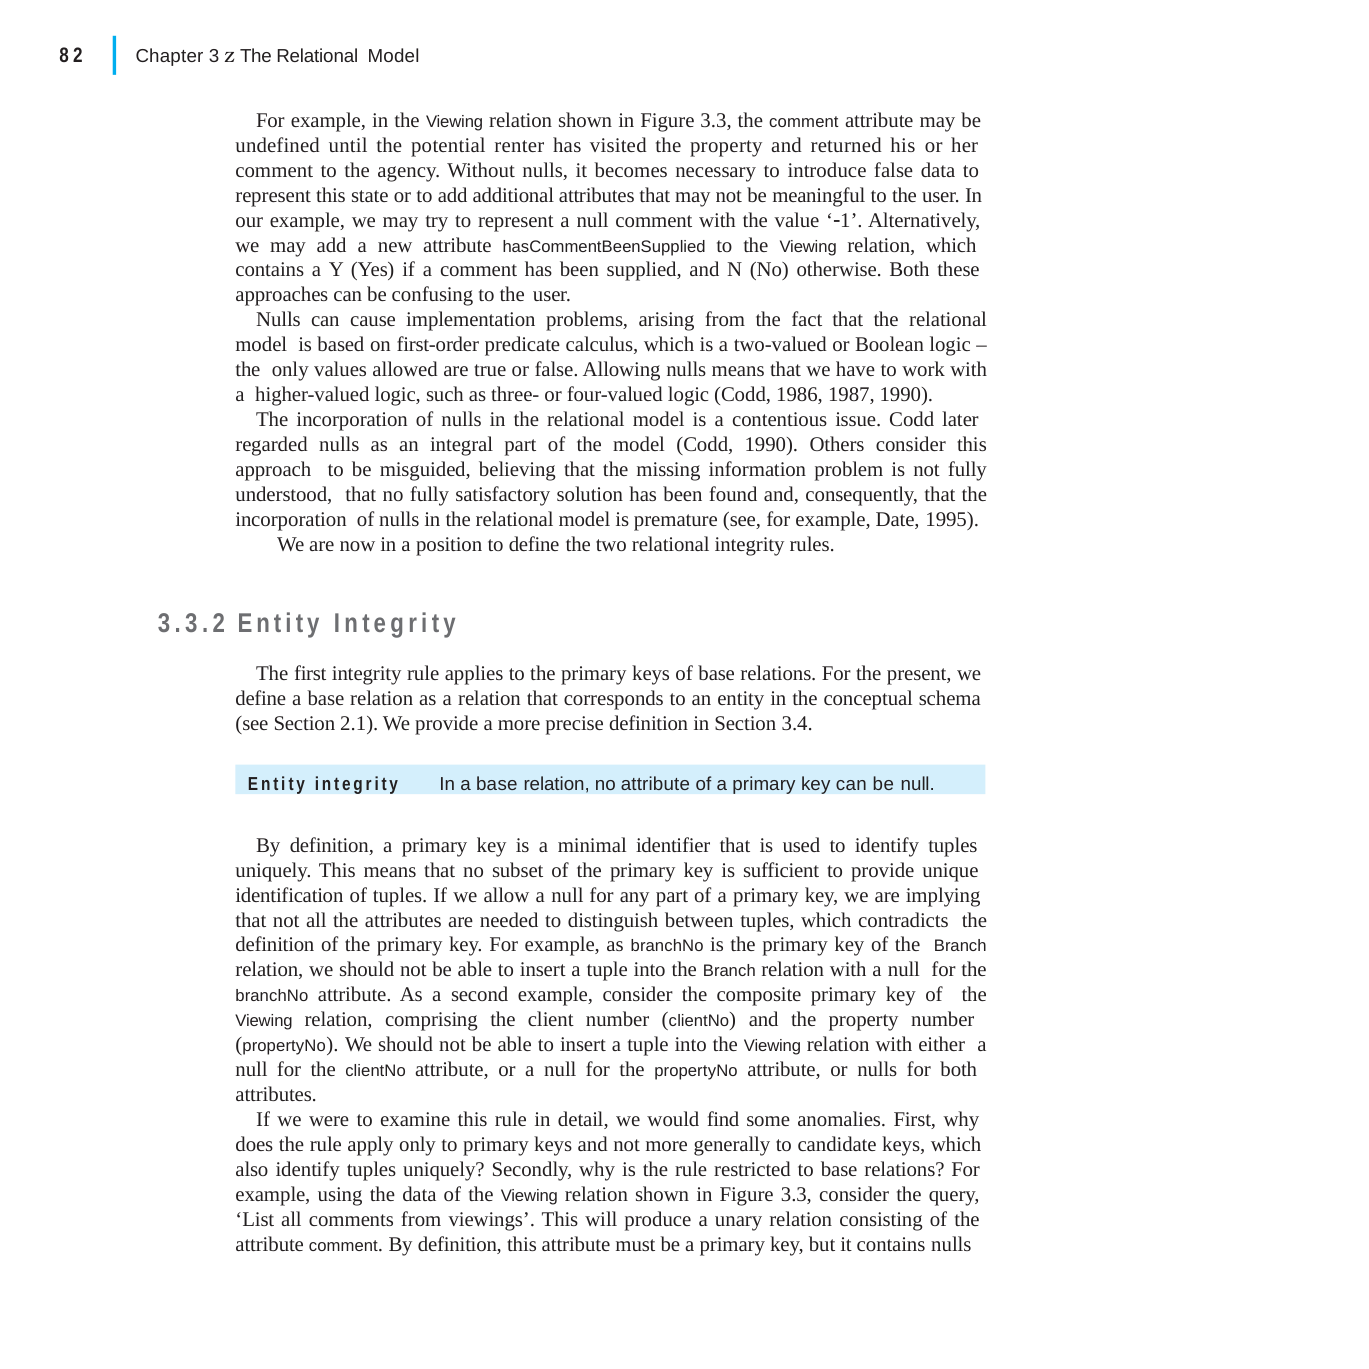

|
82
Chapter 3 z The Relational Model
For example, in the Viewing relation shown in Figure 3.3, the comment attribute may be  undefined until the potential renter has visited the property and returned his or her  comment to the agency. Without nulls, it becomes necessary to introduce false data to  represent this state or to add additional attributes that may not be meaningful to the user. In  our example, we may try to represent a null comment with the value ‘−1’. Alternatively,  we may add a new attribute hasCommentBeenSupplied to the Viewing relation, which  contains a Y (Yes) if a comment has been supplied, and N (No) otherwise. Both these  approaches can be confusing to the user.
Nulls can cause implementation problems, arising from the fact that the relational model  is based on first-order predicate calculus, which is a two-valued or Boolean logic – the  only values allowed are true or false. Allowing nulls means that we have to work with a  higher-valued logic, such as three- or four-valued logic (Codd, 1986, 1987, 1990).
The incorporation of nulls in the relational model is a contentious issue. Codd later  regarded nulls as an integral part of the model (Codd, 1990). Others consider this approach  to be misguided, believing that the missing information problem is not fully understood,  that no fully satisfactory solution has been found and, consequently, that the incorporation  of nulls in the relational model is premature (see, for example, Date, 1995).
We are now in a position to define the two relational integrity rules.

3.3.2	Entity Integrity
The first integrity rule applies to the primary keys of base relations. For the present, we  define a base relation as a relation that corresponds to an entity in the conceptual schema  (see Section 2.1). We provide a more precise definition in Section 3.4.
Entity integrity	In a base relation, no attribute of a primary key can be null.
By definition, a primary key is a minimal identifier that is used to identify tuples  uniquely. This means that no subset of the primary key is sufficient to provide unique  identification of tuples. If we allow a null for any part of a primary key, we are implying  that not all the attributes are needed to distinguish between tuples, which contradicts  the definition of the primary key. For example, as branchNo is the primary key of the  Branch relation, we should not be able to insert a tuple into the Branch relation with a null  for the branchNo attribute. As a second example, consider the composite primary key of  the Viewing relation, comprising the client number (clientNo) and the property number  (propertyNo). We should not be able to insert a tuple into the Viewing relation with either  a null for the clientNo attribute, or a null for the propertyNo attribute, or nulls for both  attributes.
If we were to examine this rule in detail, we would find some anomalies. First, why  does the rule apply only to primary keys and not more generally to candidate keys, which  also identify tuples uniquely? Secondly, why is the rule restricted to base relations? For  example, using the data of the Viewing relation shown in Figure 3.3, consider the query,  ‘List all comments from viewings’. This will produce a unary relation consisting of the  attribute comment. By definition, this attribute must be a primary key, but it contains nulls